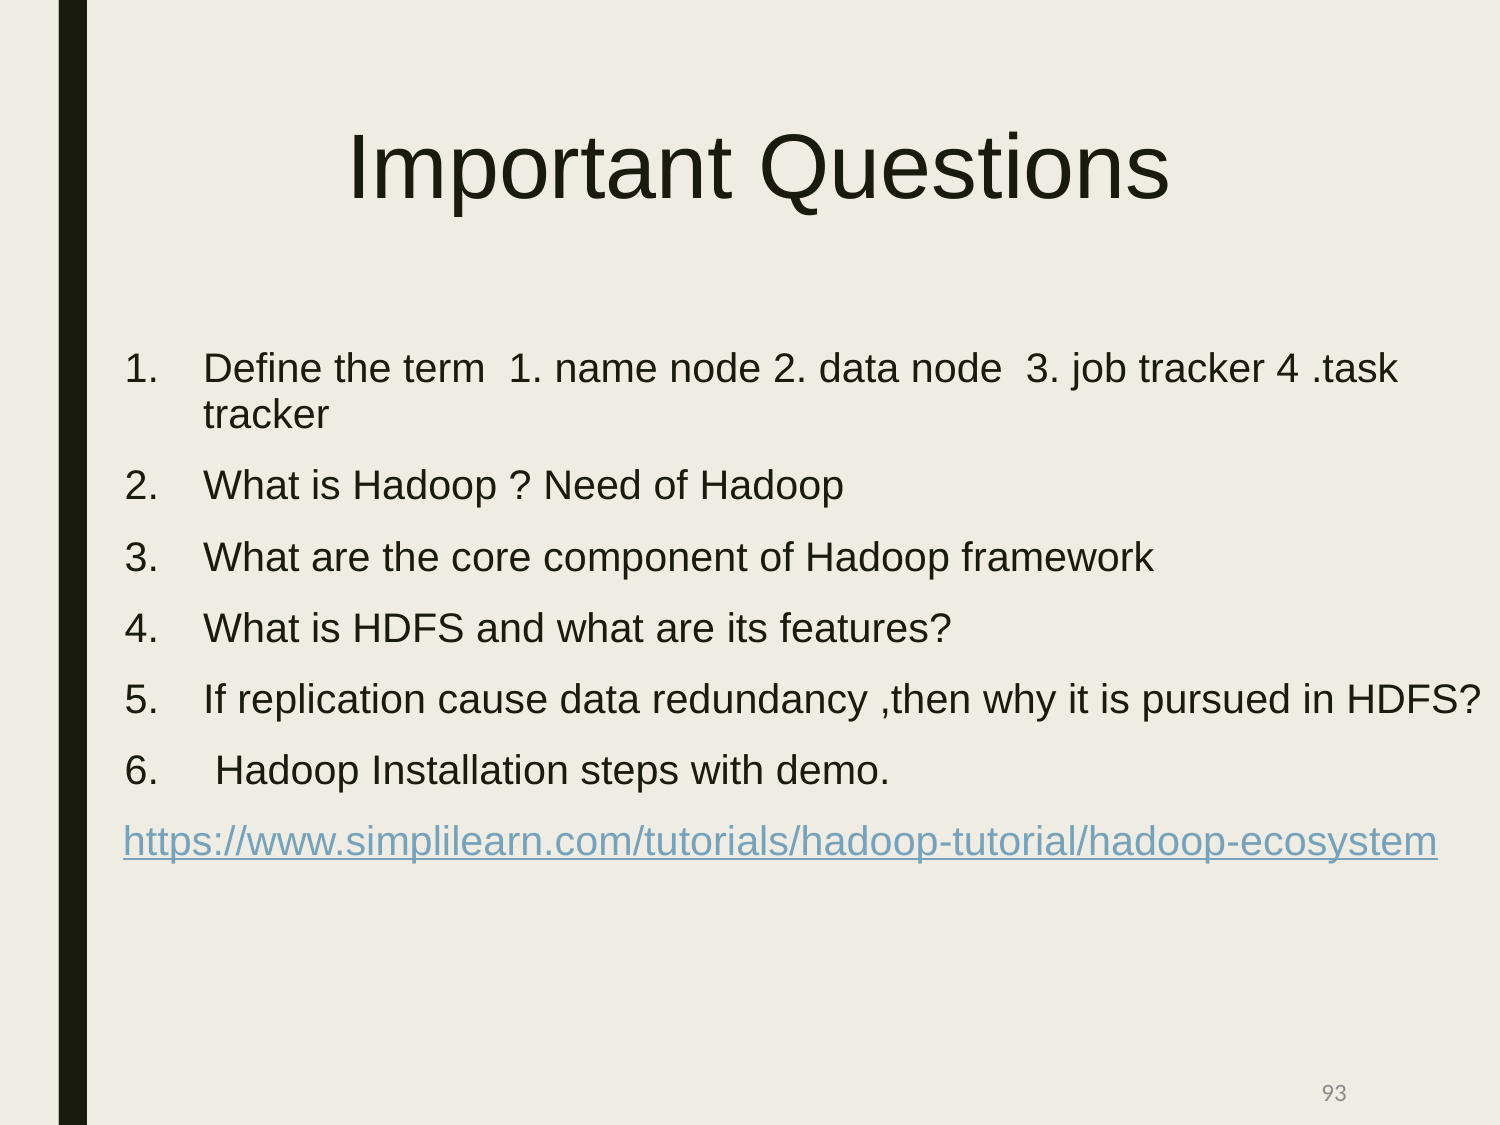

# Important Questions
Define the term  1. name node 2. data node  3. job tracker 4 .task tracker
What is Hadoop ? Need of Hadoop
What are the core component of Hadoop framework
What is HDFS and what are its features?
If replication cause data redundancy ,then why it is pursued in HDFS?
 Hadoop Installation steps with demo.
https://www.simplilearn.com/tutorials/hadoop-tutorial/hadoop-ecosystem

93